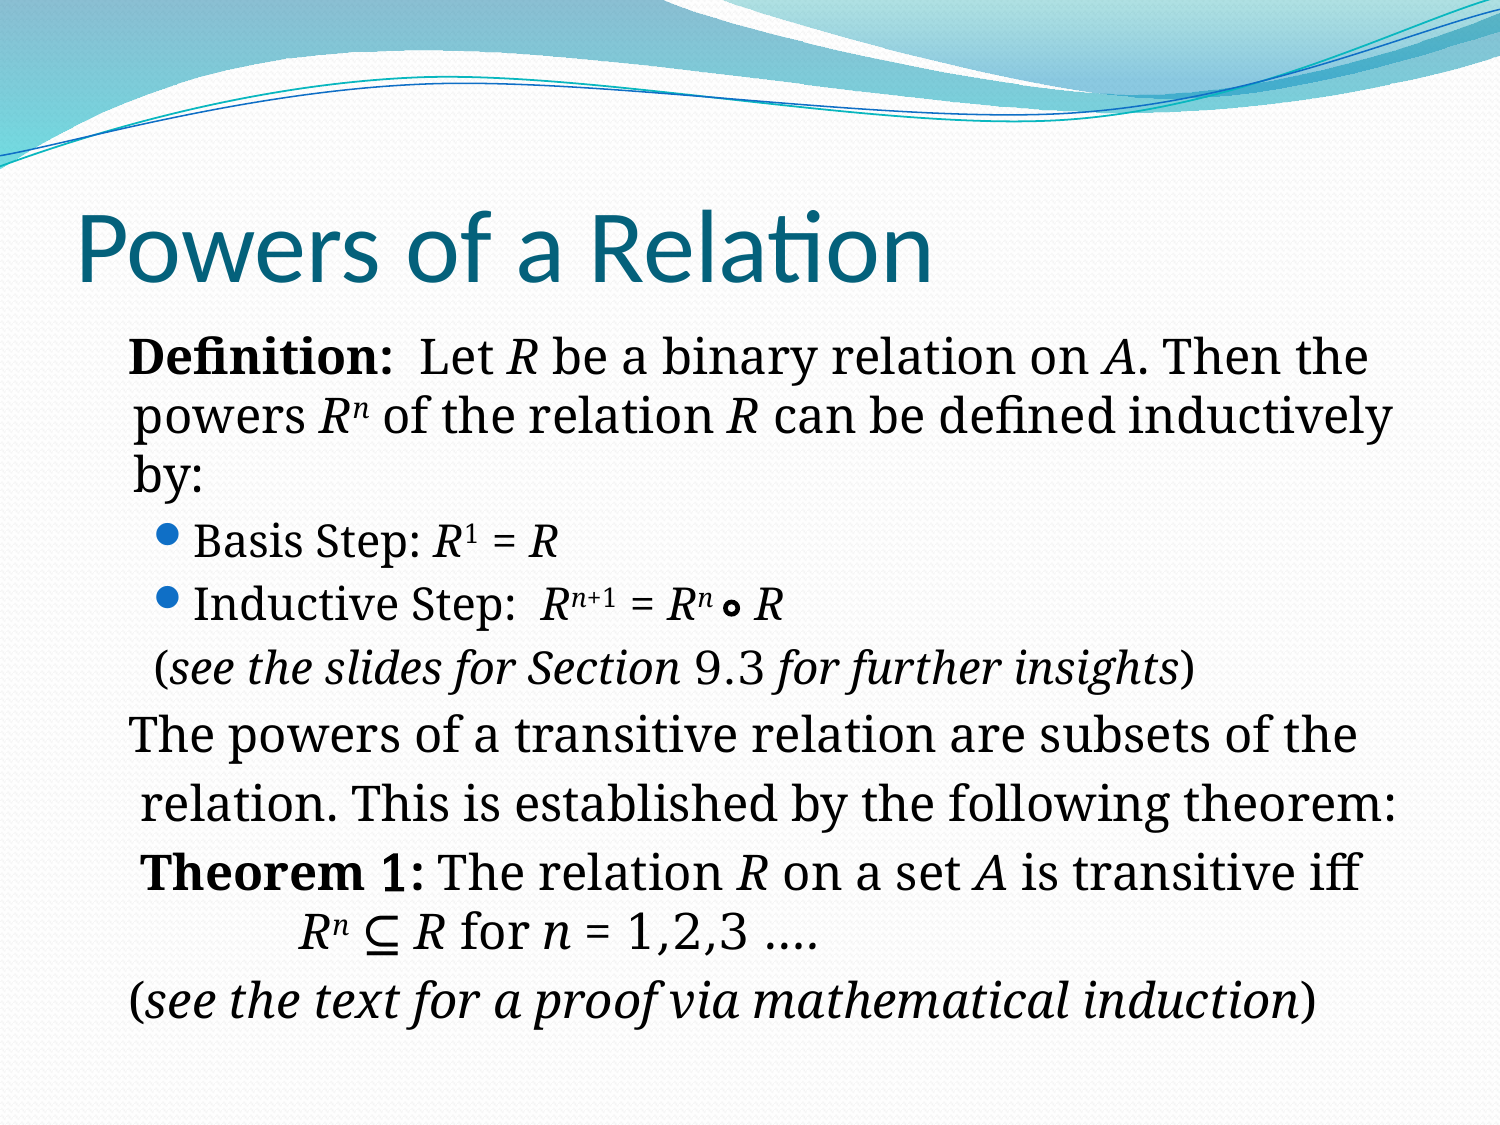

# Powers of a Relation
   Definition:  Let R be a binary relation on A. Then the powers Rn of the relation R can be defined inductively by:
Basis Step: R1 = R
Inductive Step:  Rn+1 = Rn ∘ R
(see the slides for Section 9.3 for further insights)
   The powers of a transitive relation are subsets of the
    relation. This is established by the following theorem:
    Theorem 1: The relation R on a set A is transitive iff                 Rn ⊆ R for n = 1,2,3 ….
   (see the text for a proof via mathematical induction)